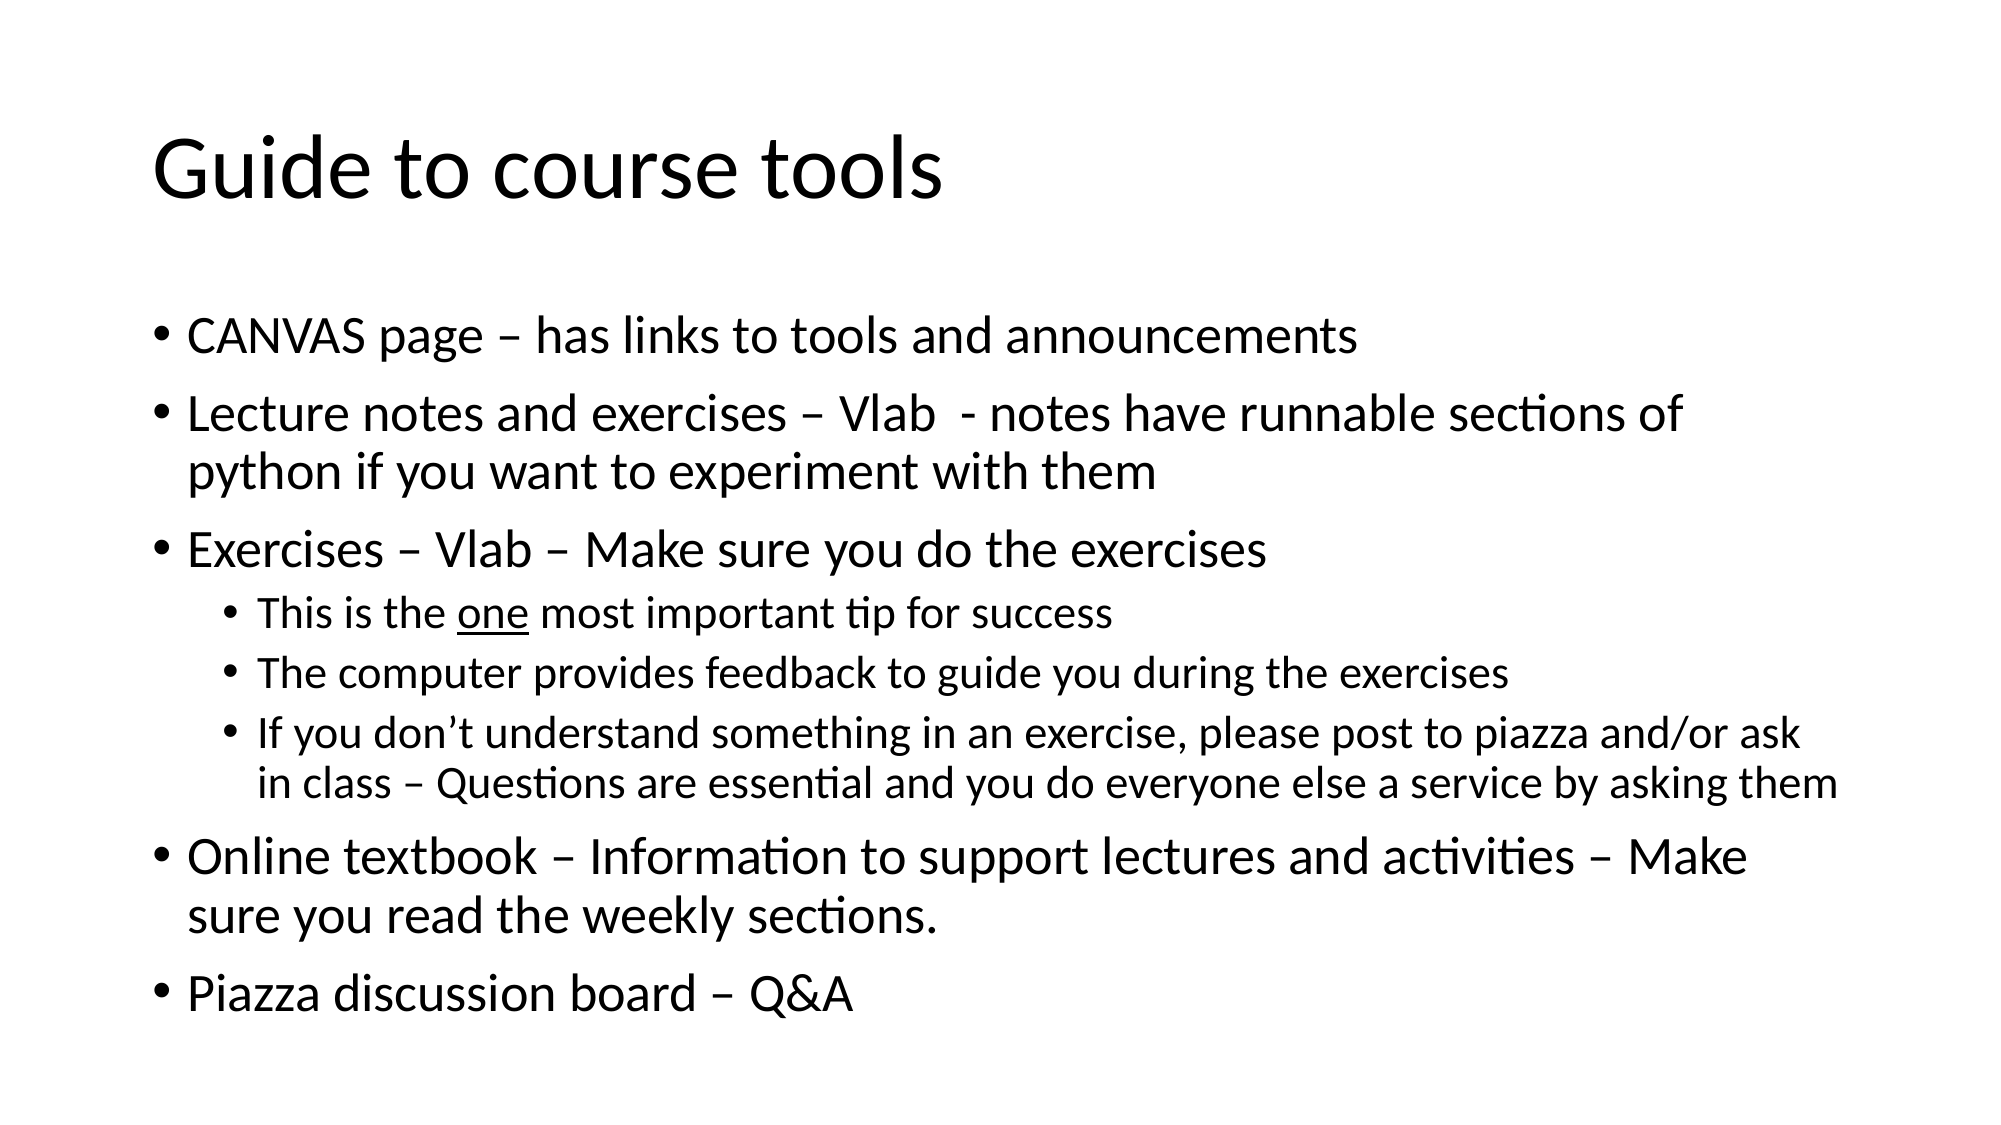

# Guide to course tools
CANVAS page – has links to tools and announcements
Lecture notes and exercises – Vlab  - notes have runnable sections of python if you want to experiment with them
Exercises – Vlab – Make sure you do the exercises
This is the one most important tip for success
The computer provides feedback to guide you during the exercises
If you don’t understand something in an exercise, please post to piazza and/or ask in class – Questions are essential and you do everyone else a service by asking them
Online textbook – Information to support lectures and activities – Make sure you read the weekly sections.
Piazza discussion board – Q&A